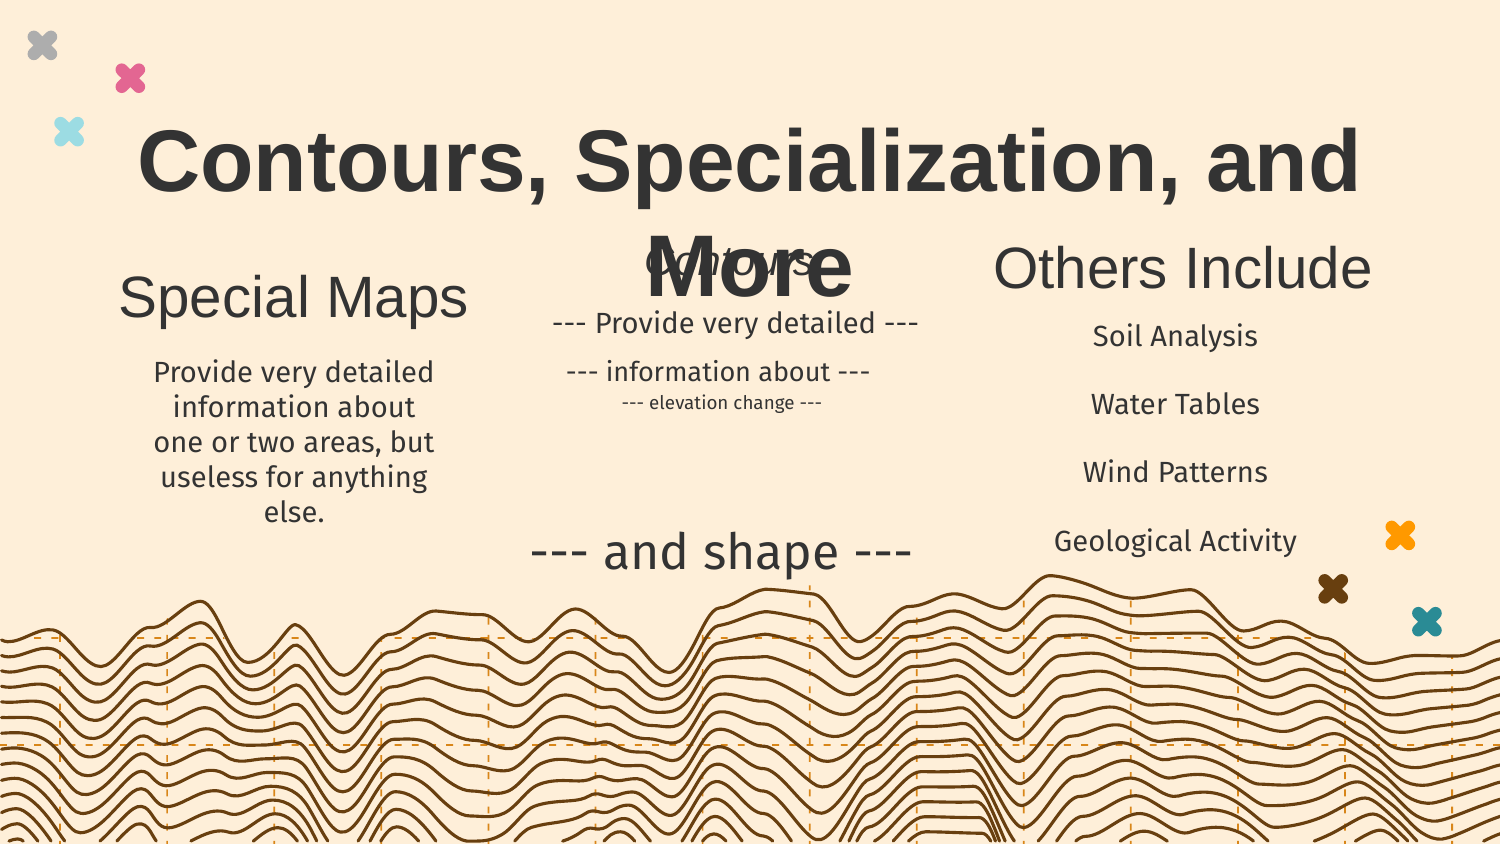

# Contours, Specialization, and More

Others Include
Contours
Special Maps
--- Provide very detailed ---
Soil Analysis
Water Tables
Wind Patterns
Geological Activity

Provide very detailed information about one or two areas, but useless for anything else.
--- information about ---
--- elevation change ---

--- and shape ---